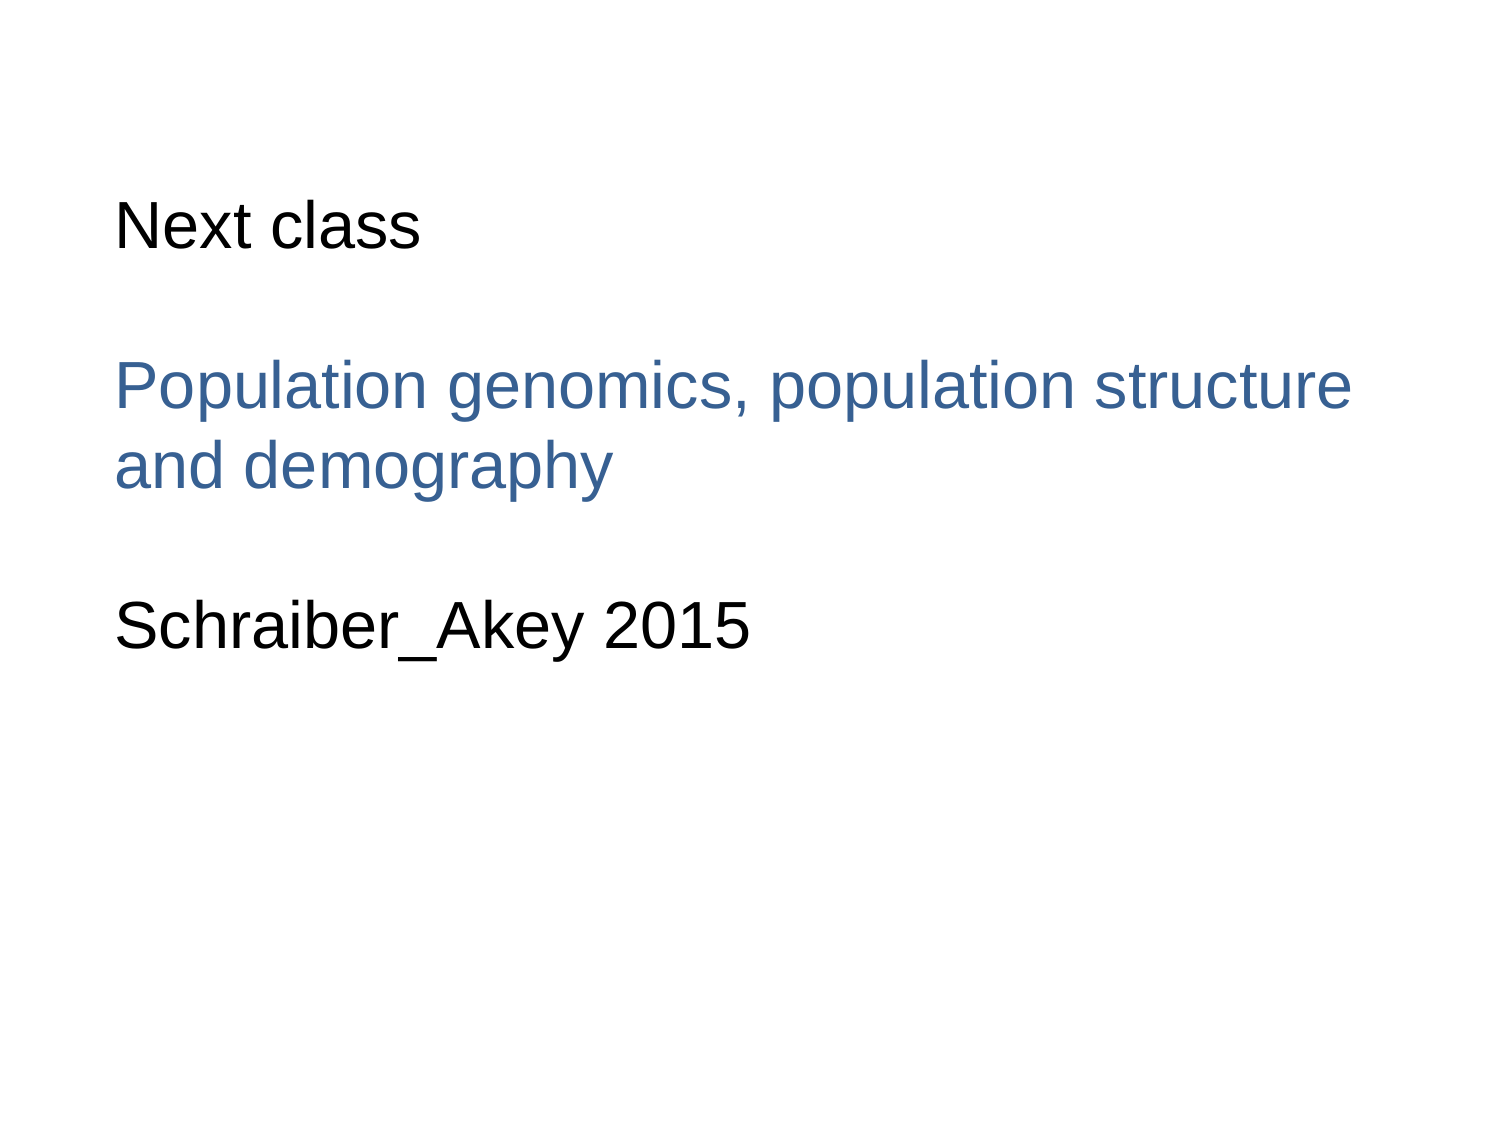

Next class

Population genomics, population structure and demography

Schraiber_Akey 2015